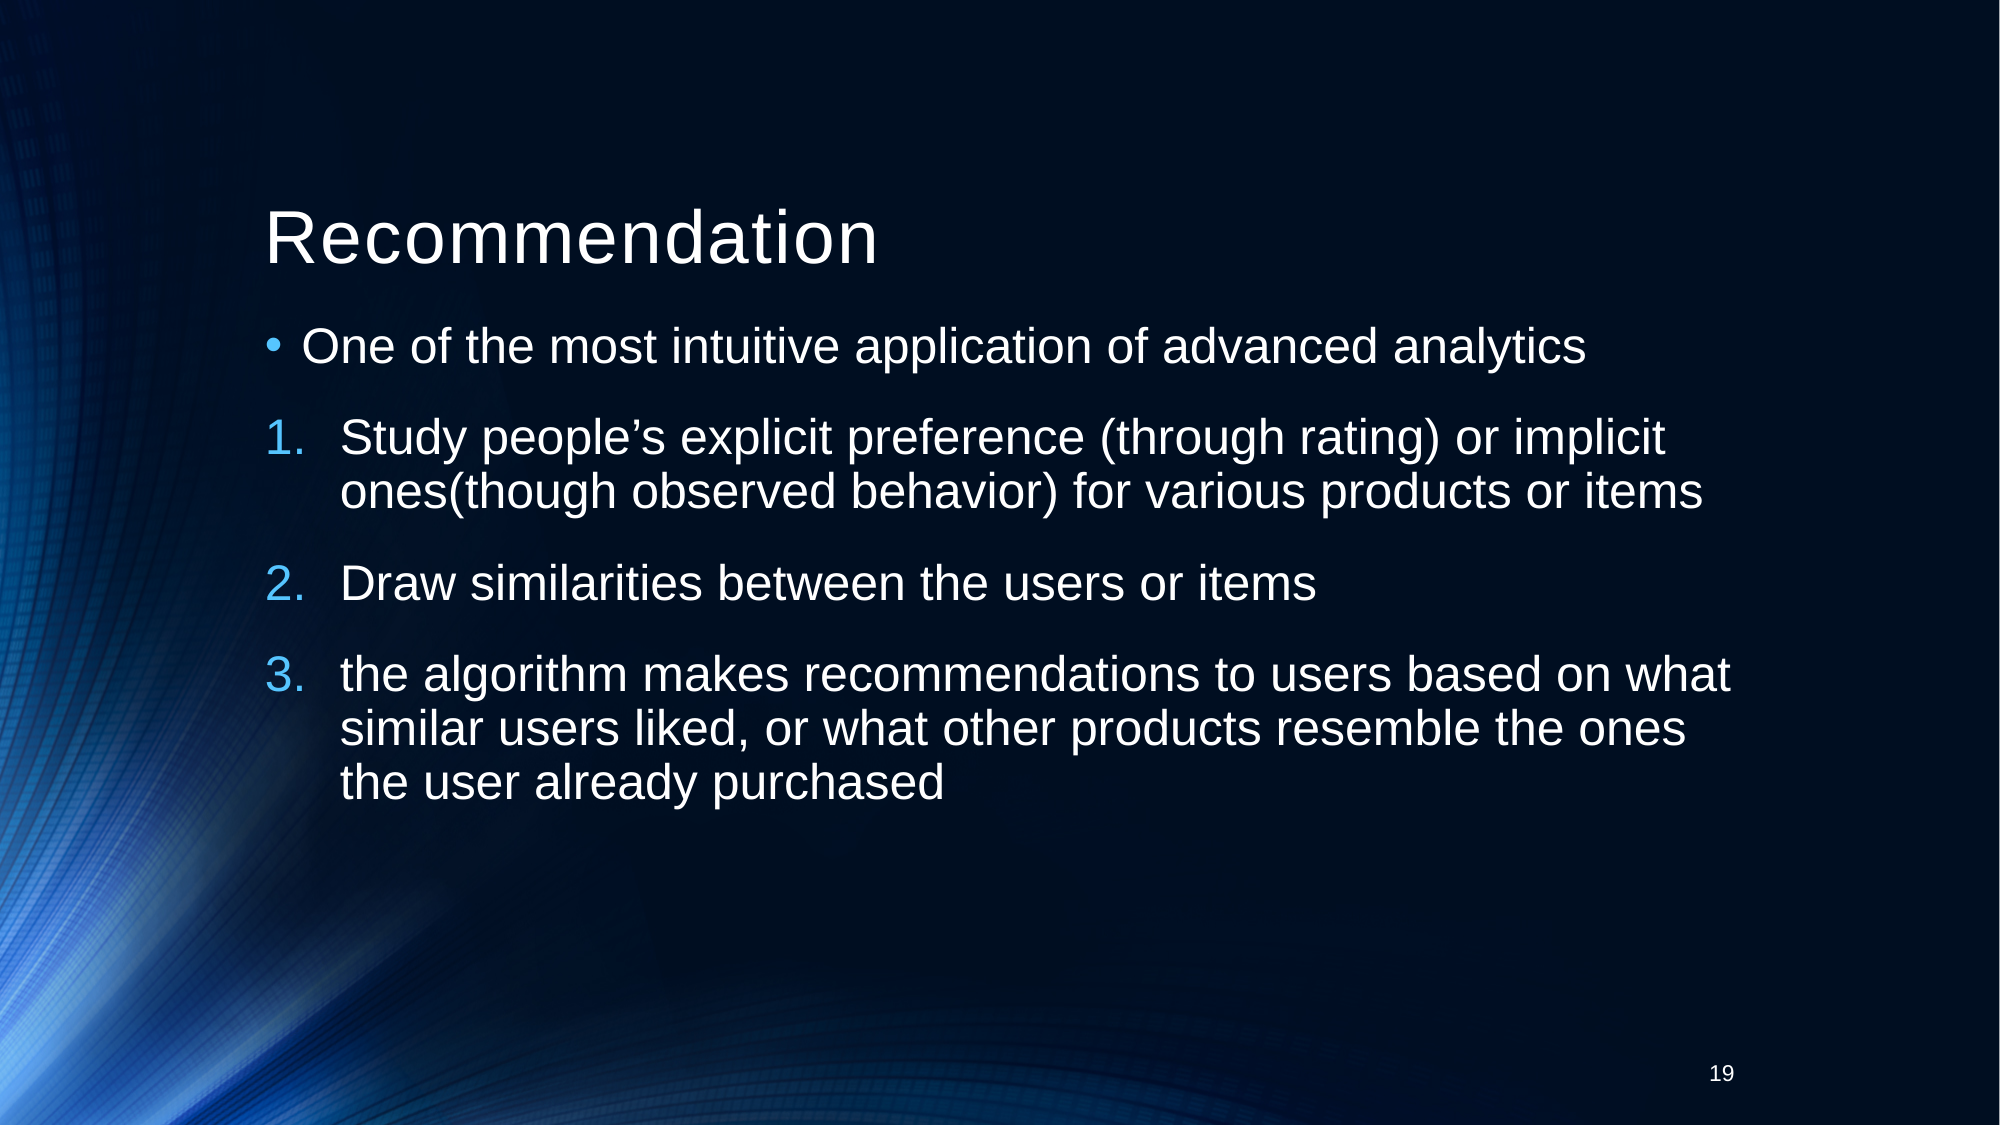

# Recommendation
One of the most intuitive application of advanced analytics
Study people’s explicit preference (through rating) or implicit ones(though observed behavior) for various products or items
Draw similarities between the users or items
the algorithm makes recommendations to users based on what similar users liked, or what other products resemble the ones the user already purchased
19